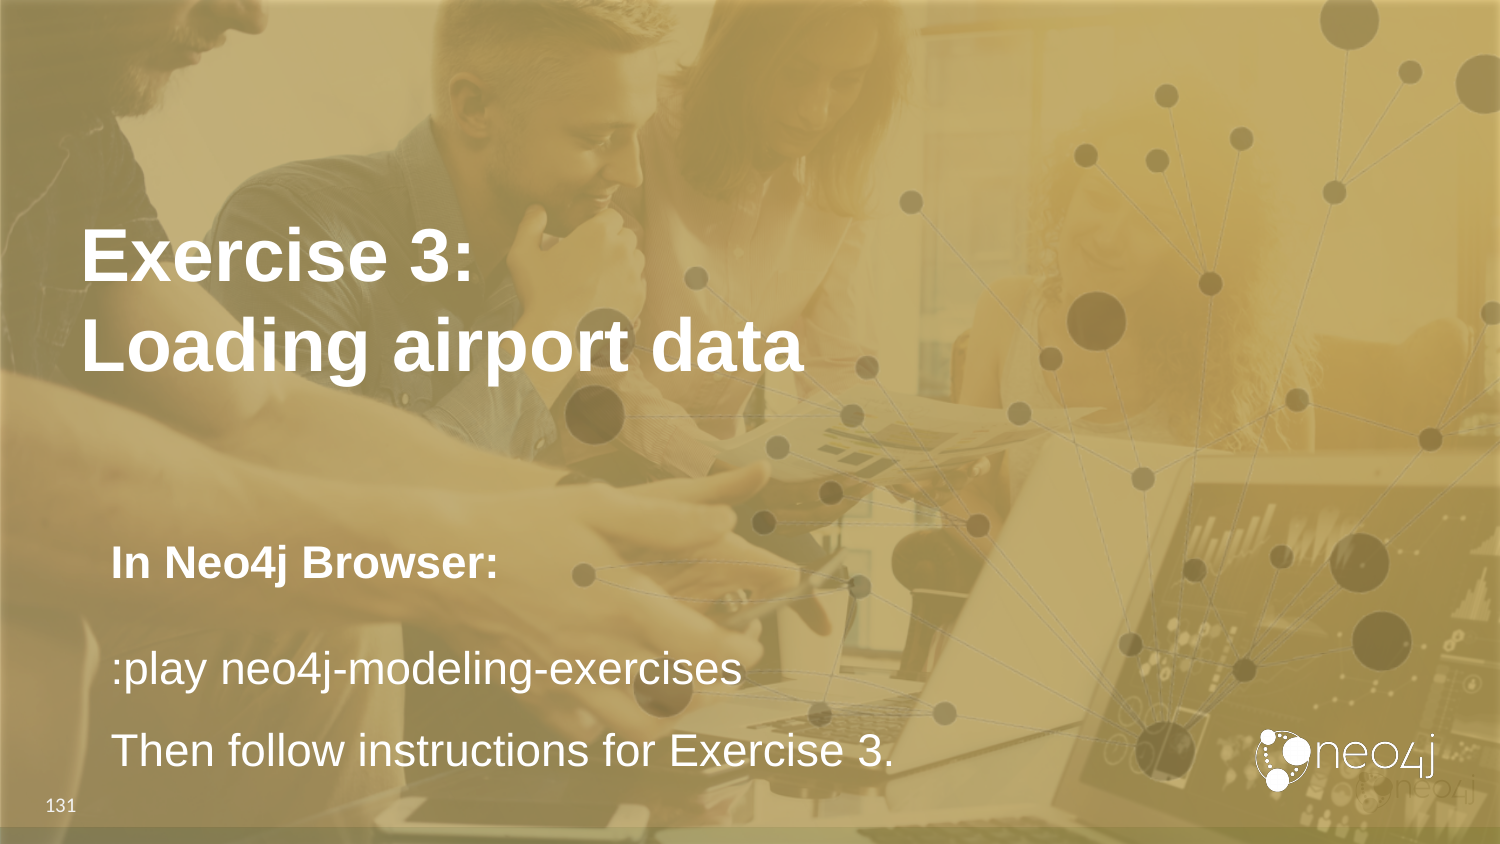

# Exercise 3:
Loading airport data

In Neo4j Browser:
:play neo4j-modeling-exercises
Then follow instructions for Exercise 3.

131